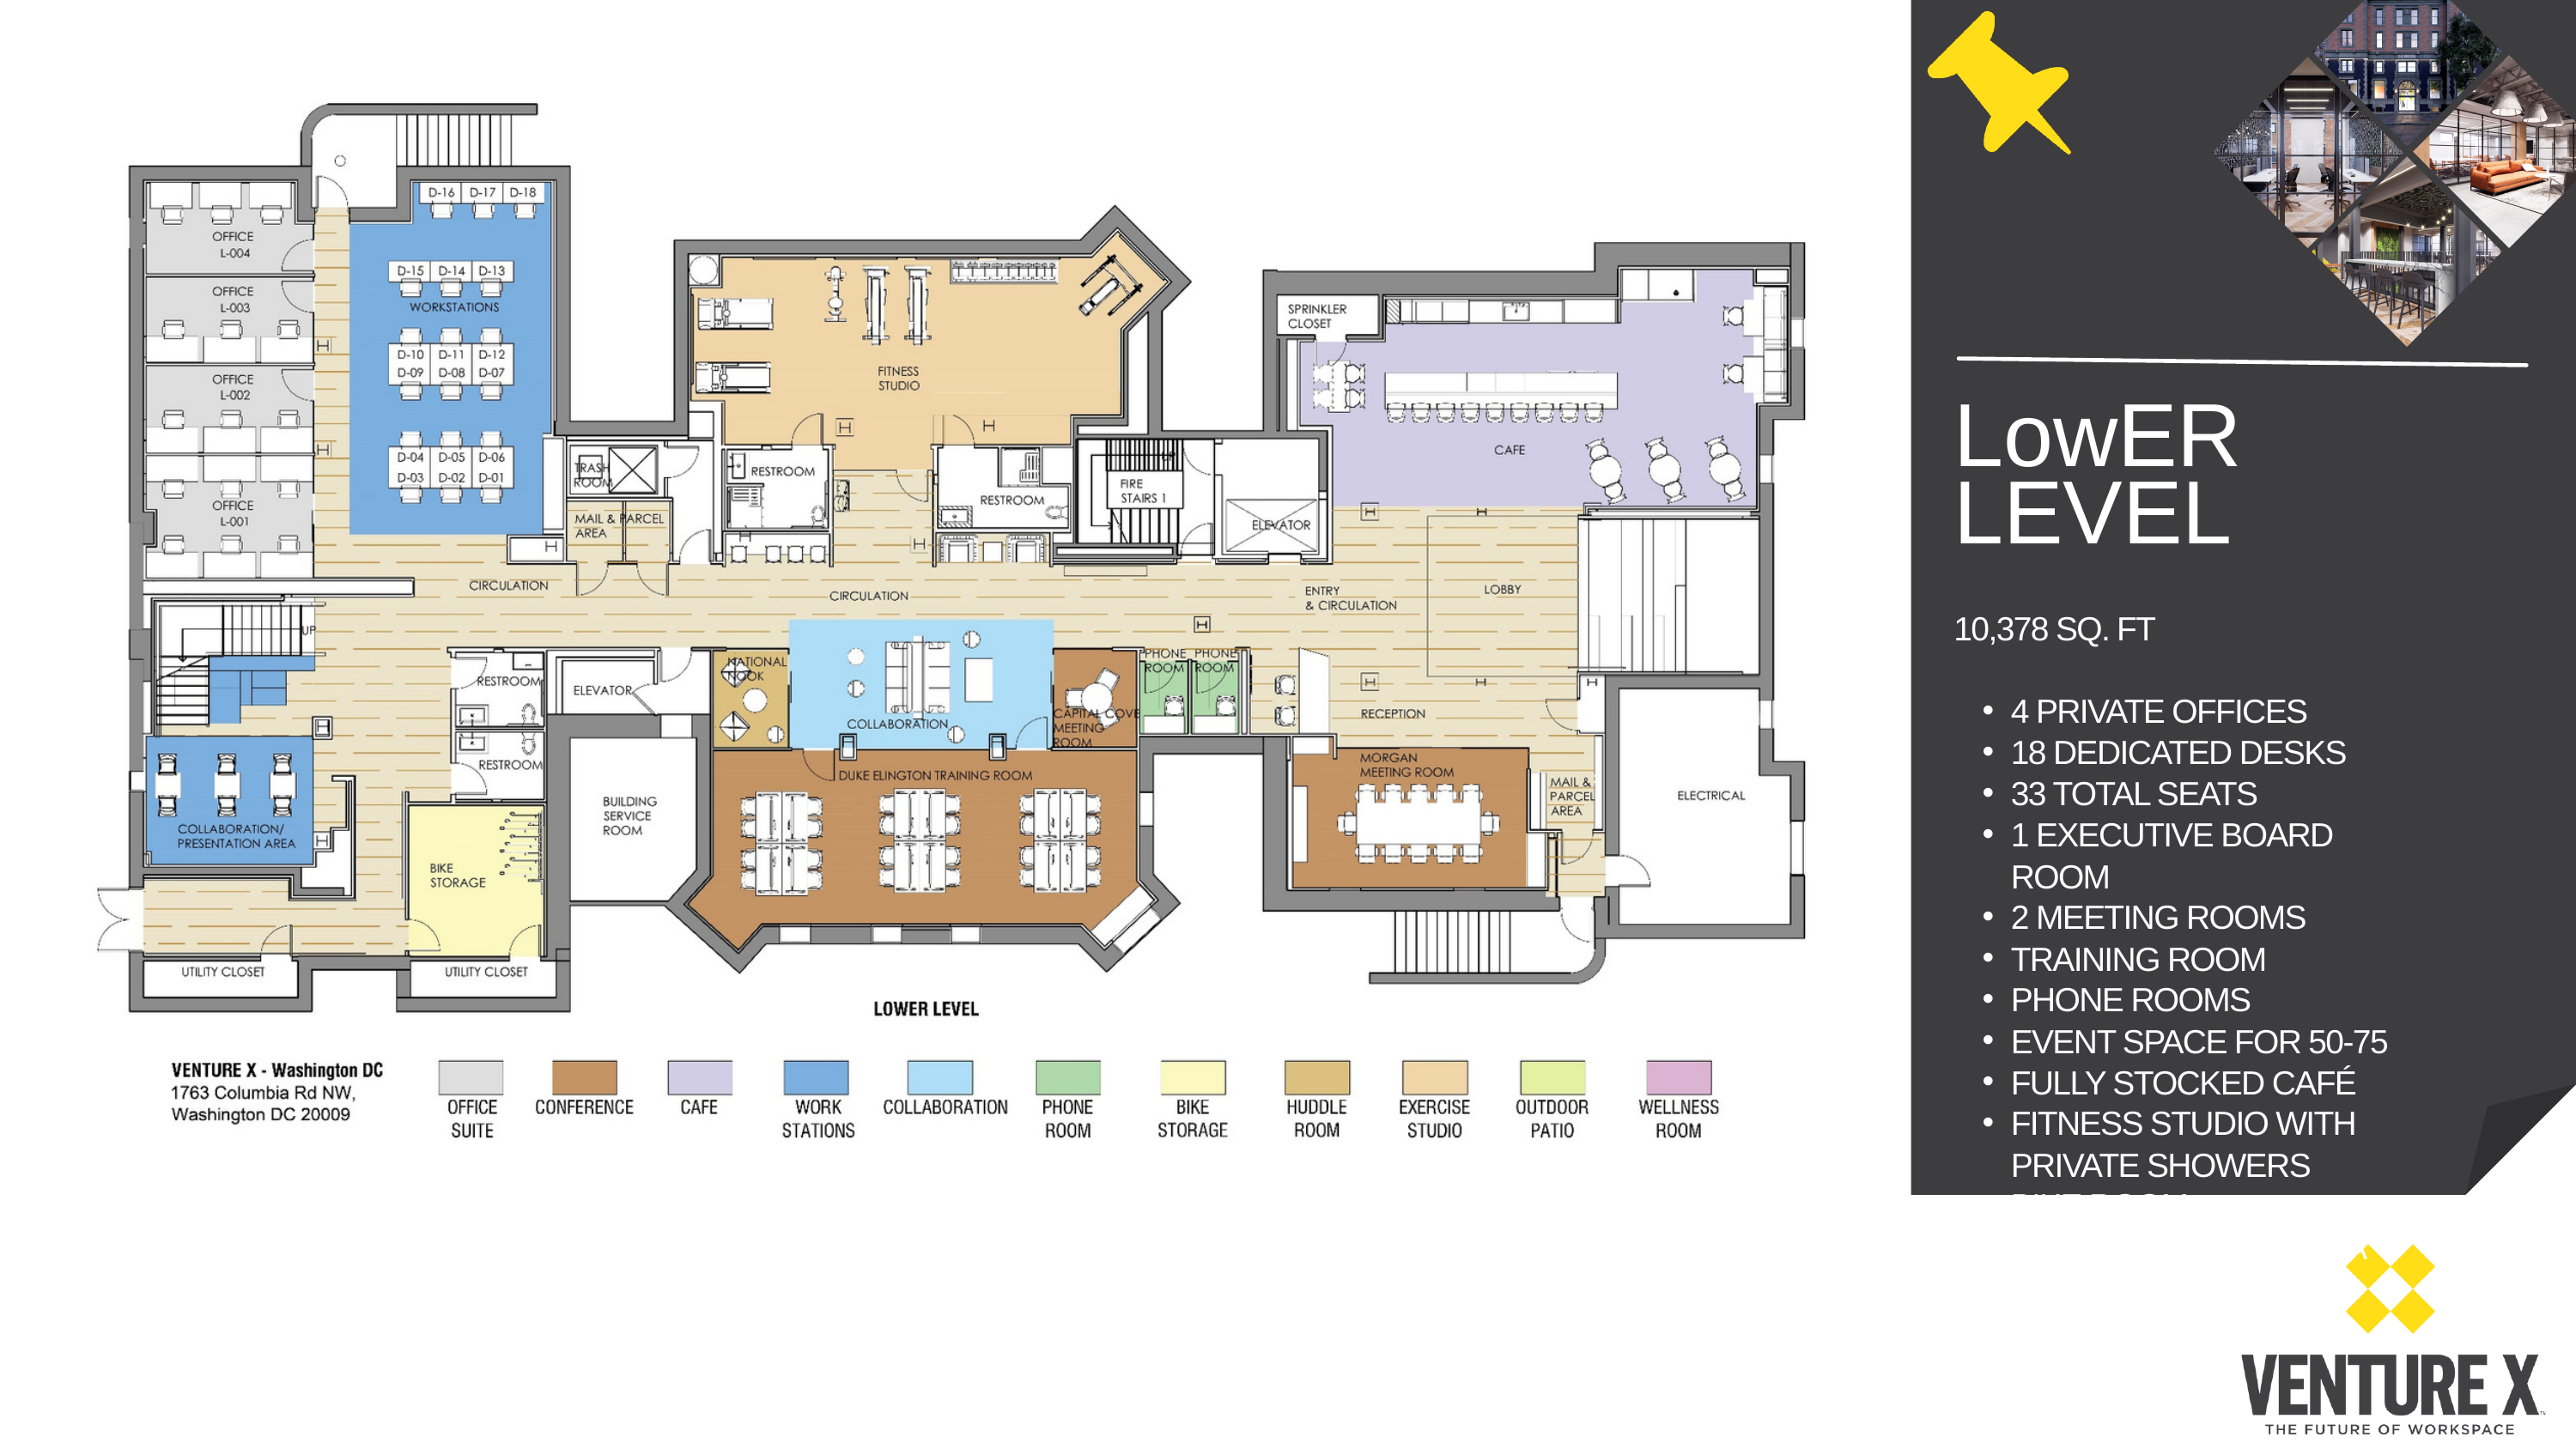

LowER LEVEL

10,378 SQ. FT

4 PRIVATE OFFICES
18 DEDICATED DESKS
33 TOTAL SEATS
1 EXECUTIVE BOARD ROOM
2 MEETING ROOMS
TRAINING ROOM
PHONE ROOMS
EVENT SPACE FOR 50-75
FULLY STOCKED CAFÉ
FITNESS STUDIO WITH PRIVATE SHOWERS
BIKE ROOM
COLLABORATION AREA
MAIL & PARCEL AREA